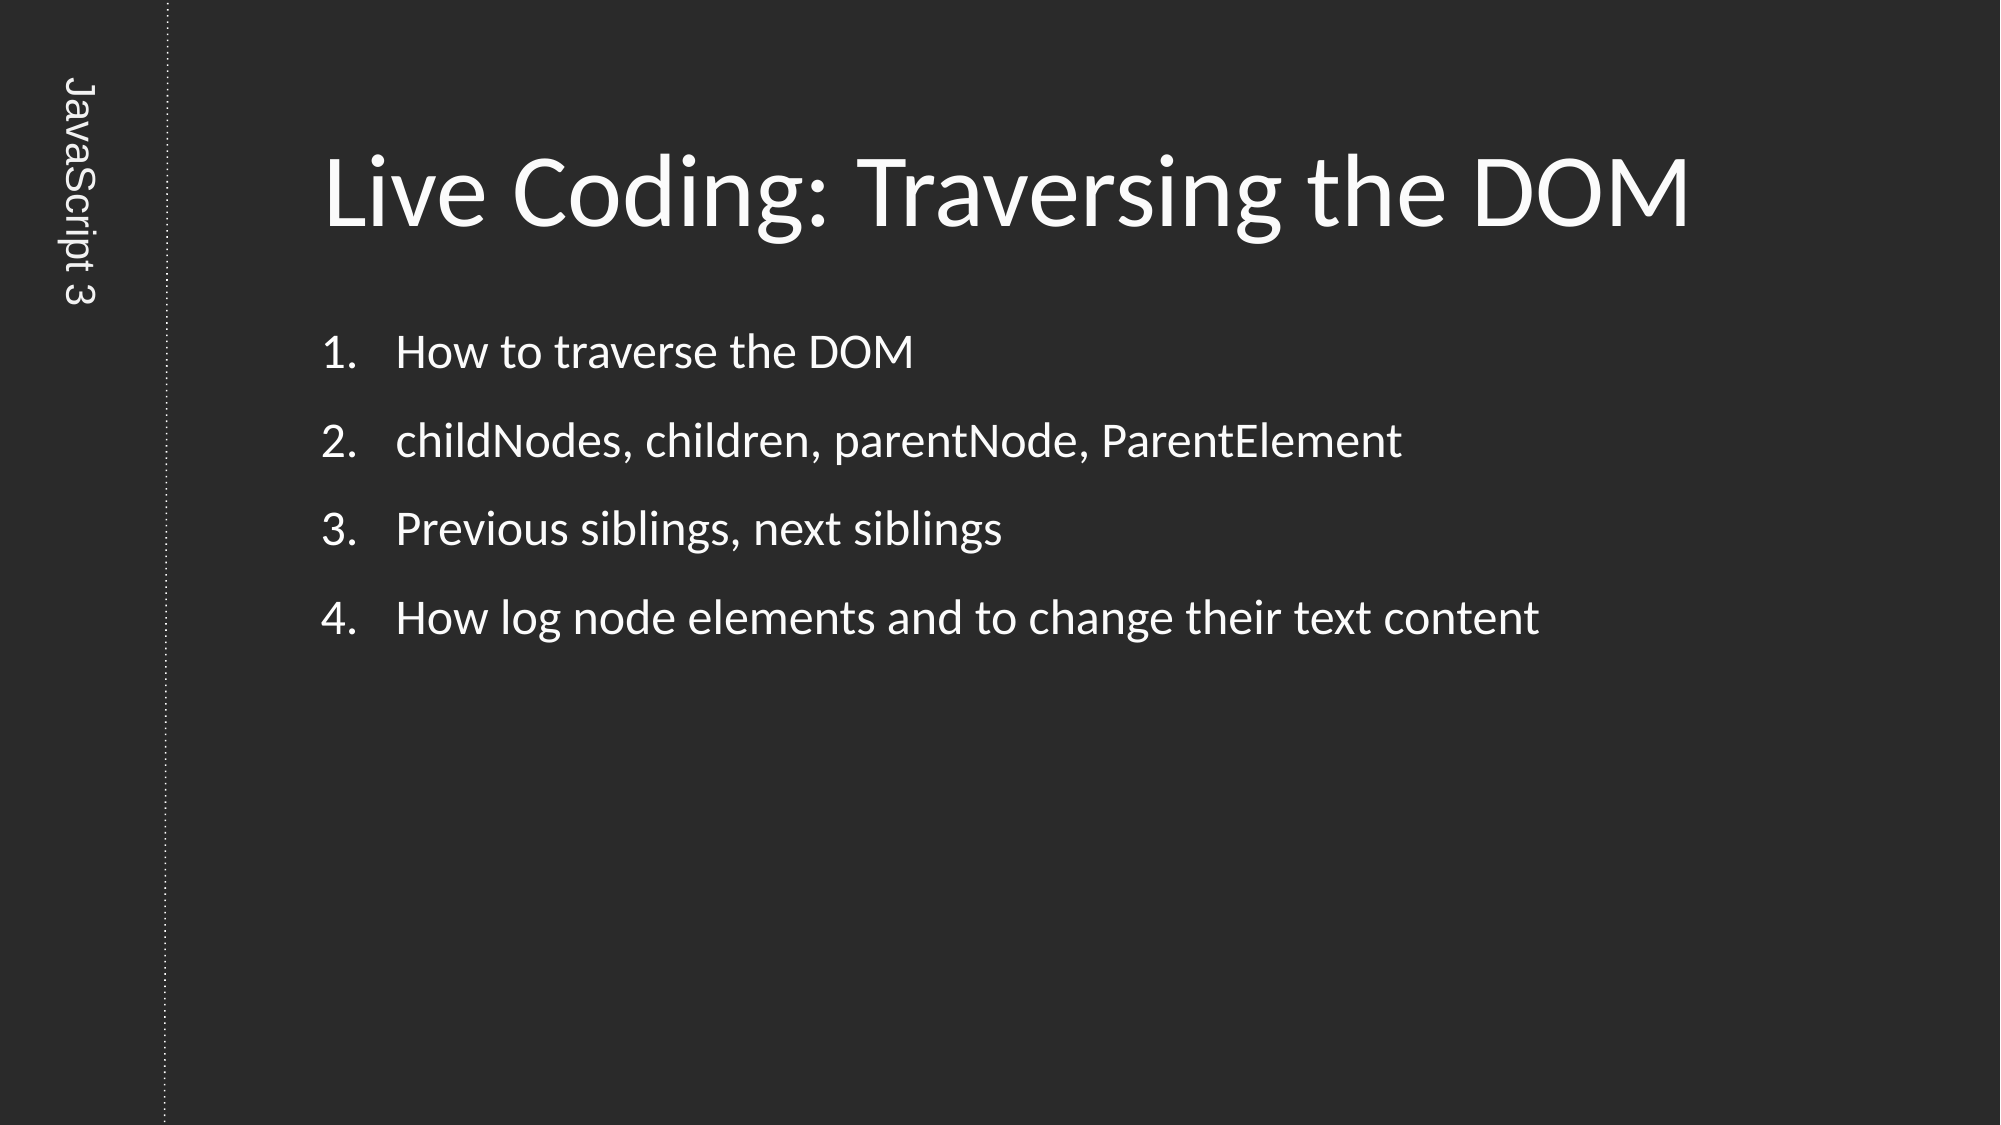

# Live Coding: Traversing the DOM
How to traverse the DOM
childNodes, children, parentNode, ParentElement
Previous siblings, next siblings
How log node elements and to change their text content